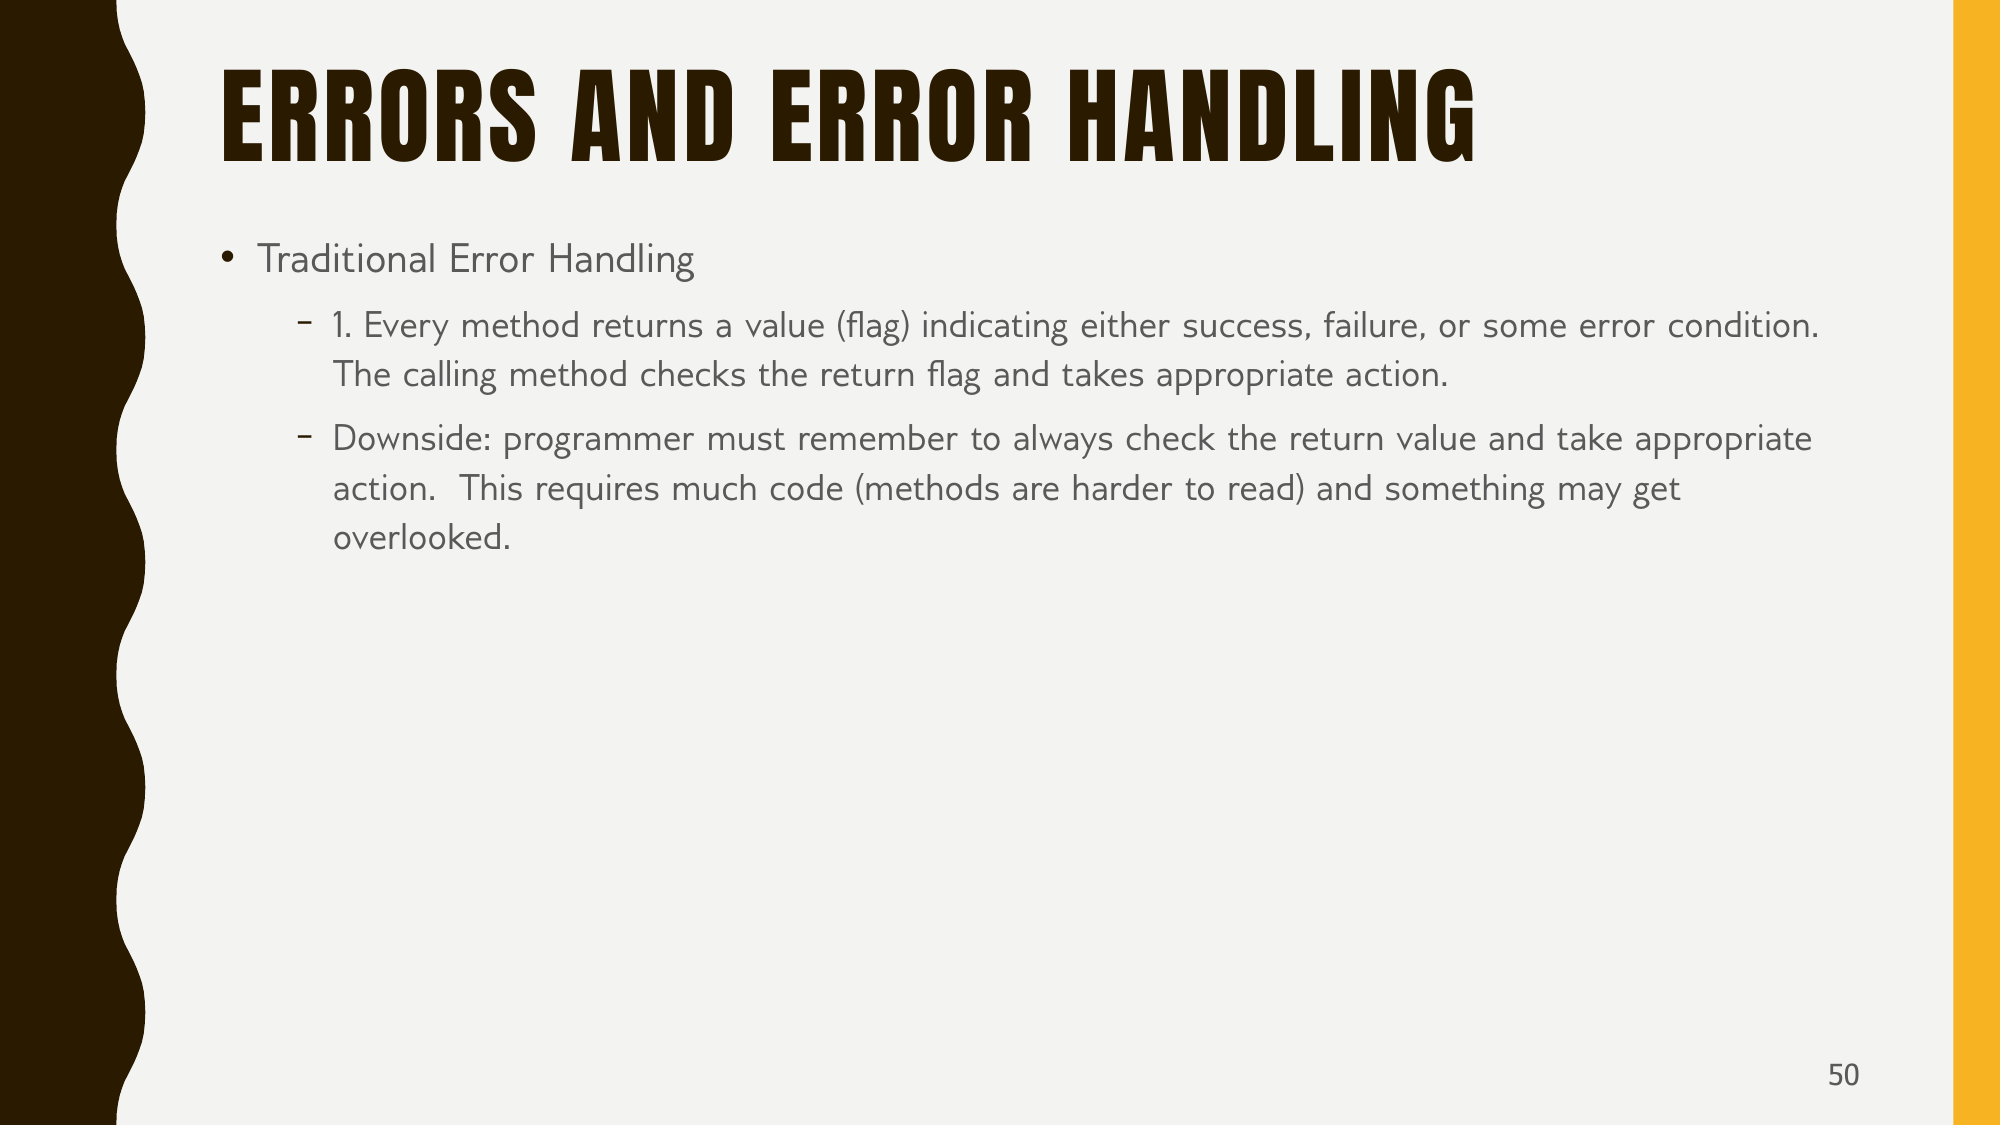

# Errors and Error Handling
Traditional Error Handling
1. Every method returns a value (flag) indicating either success, failure, or some error condition.  The calling method checks the return flag and takes appropriate action.
Downside: programmer must remember to always check the return value and take appropriate action.  This requires much code (methods are harder to read) and something may get overlooked.
50